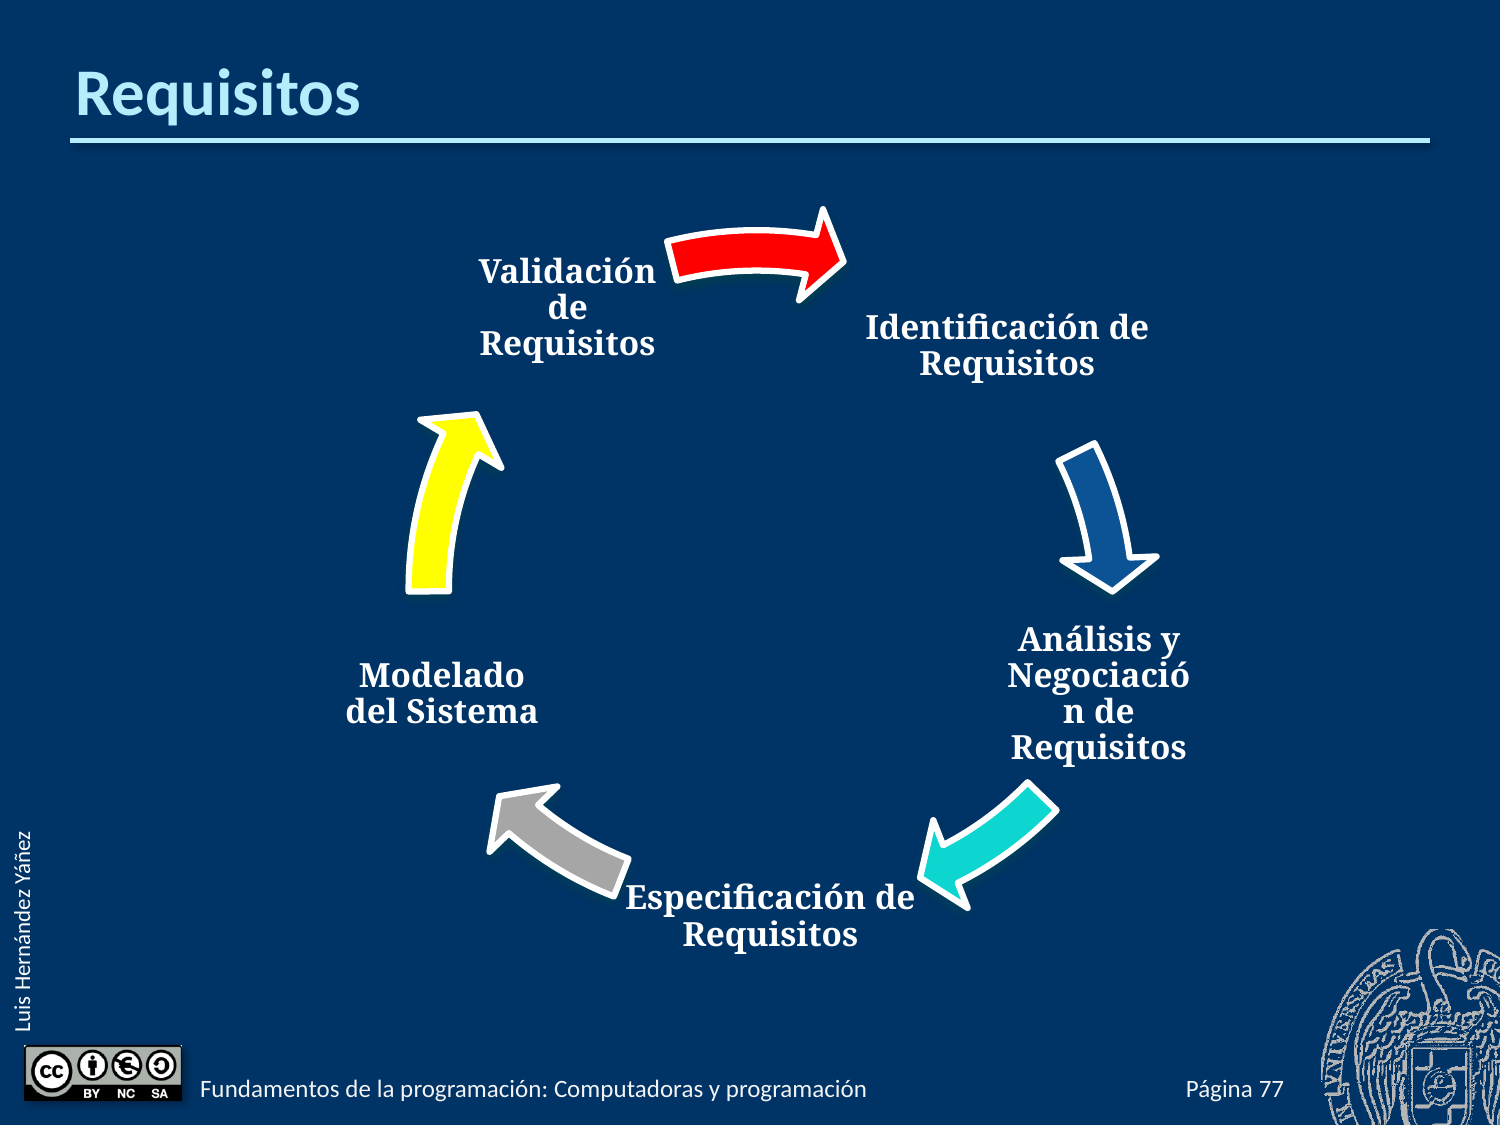

# Requisitos

Identificación de Requisitos
Análisis y Negociación de Requisitos
Especificación de Requisitos
Modelado del Sistema
Validación de Requisitos
Fundamentos de la programación: Computadoras y programación
Página 77